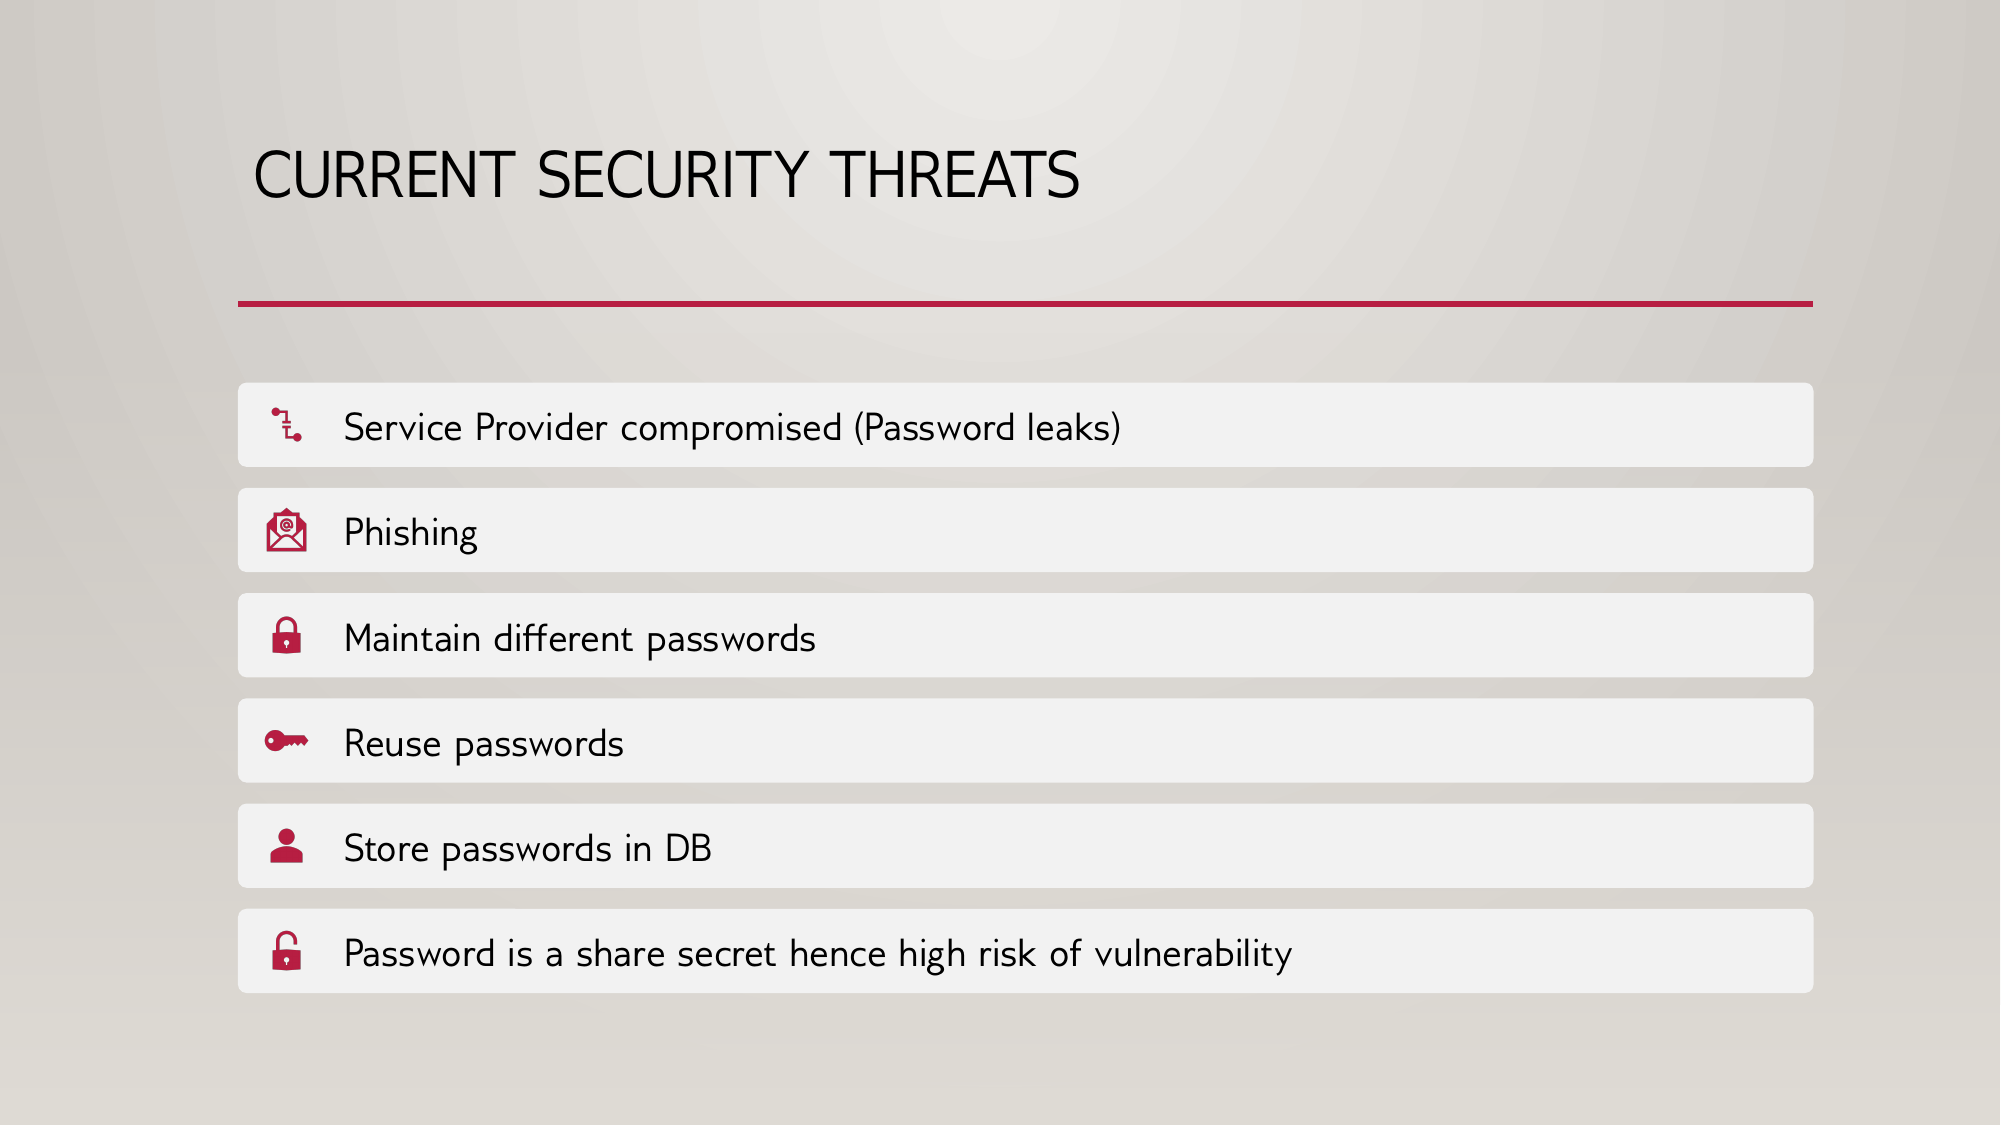

# Current Security Threats

Service Provider compromised (Password leaks)
Phishing
Maintain different passwords
Reuse passwords
Store passwords in DB
Password is a share secret hence high risk of vulnerability